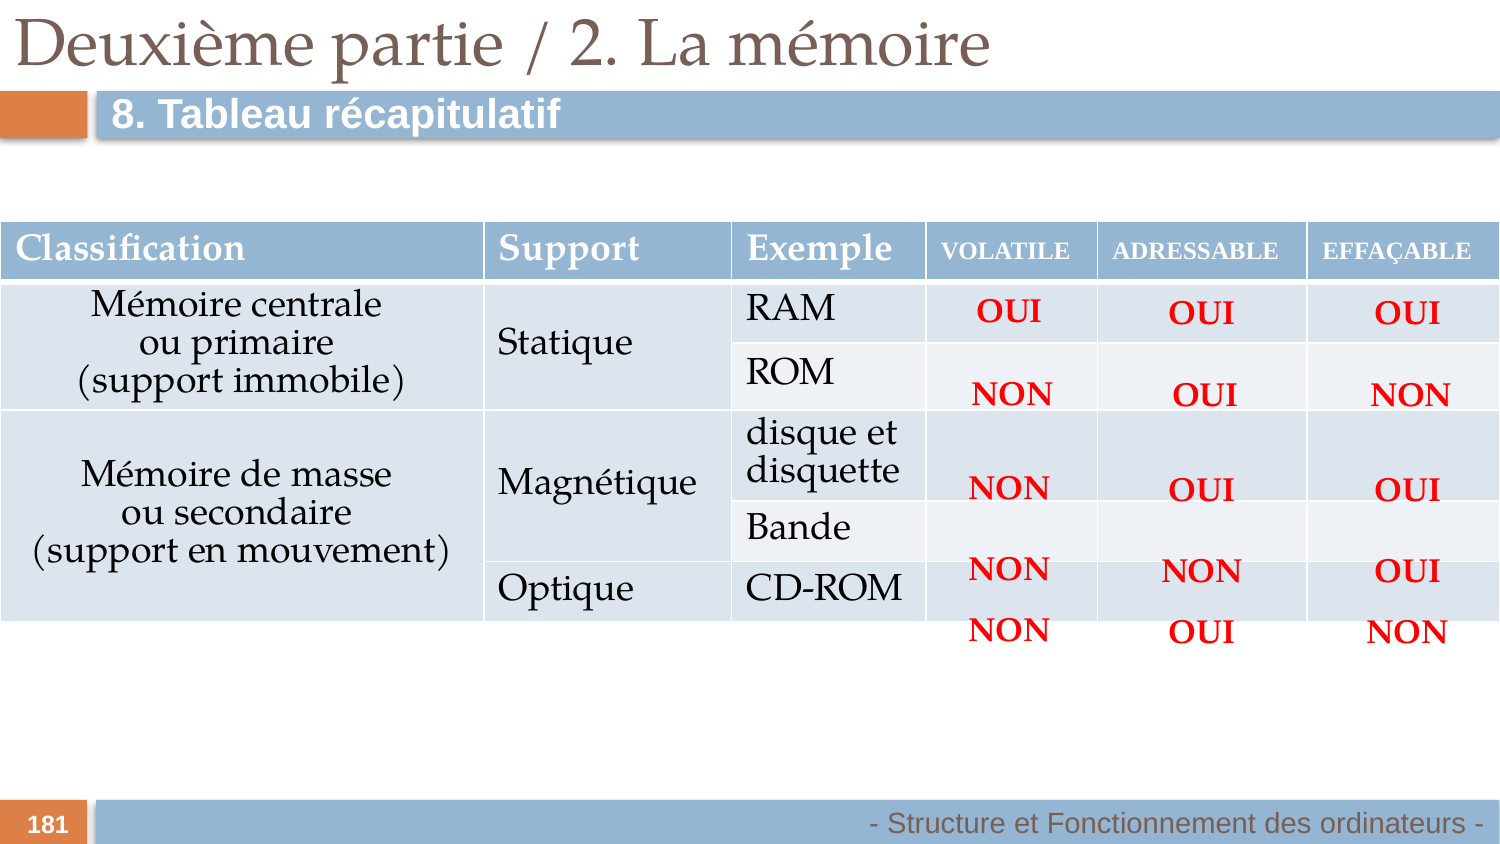

# Deuxième partie / 2. La mémoire
8. Tableau récapitulatif

| Classification | Support | Exemple | VOLATILE | ADRESSABLE | EFFAÇABLE |
| --- | --- | --- | --- | --- | --- |
| Mémoire centrale ou primaire (support immobile) | Statique | RAM |  |  |  |
|  |  | ROM |  |  |  |
| Mémoire de masse ou secondaire (support en mouvement) | Magnétique | disque et disquette |  |  |  |
|  |  | Bande |  |  |  |
|  | Optique | CD-ROM |  |  |  |
OUI
OUI
OUI
NON
OUI
NON
NON
OUI
OUI
NON
NON
OUI
NON
OUI
NON
- Structure et Fonctionnement des ordinateurs -